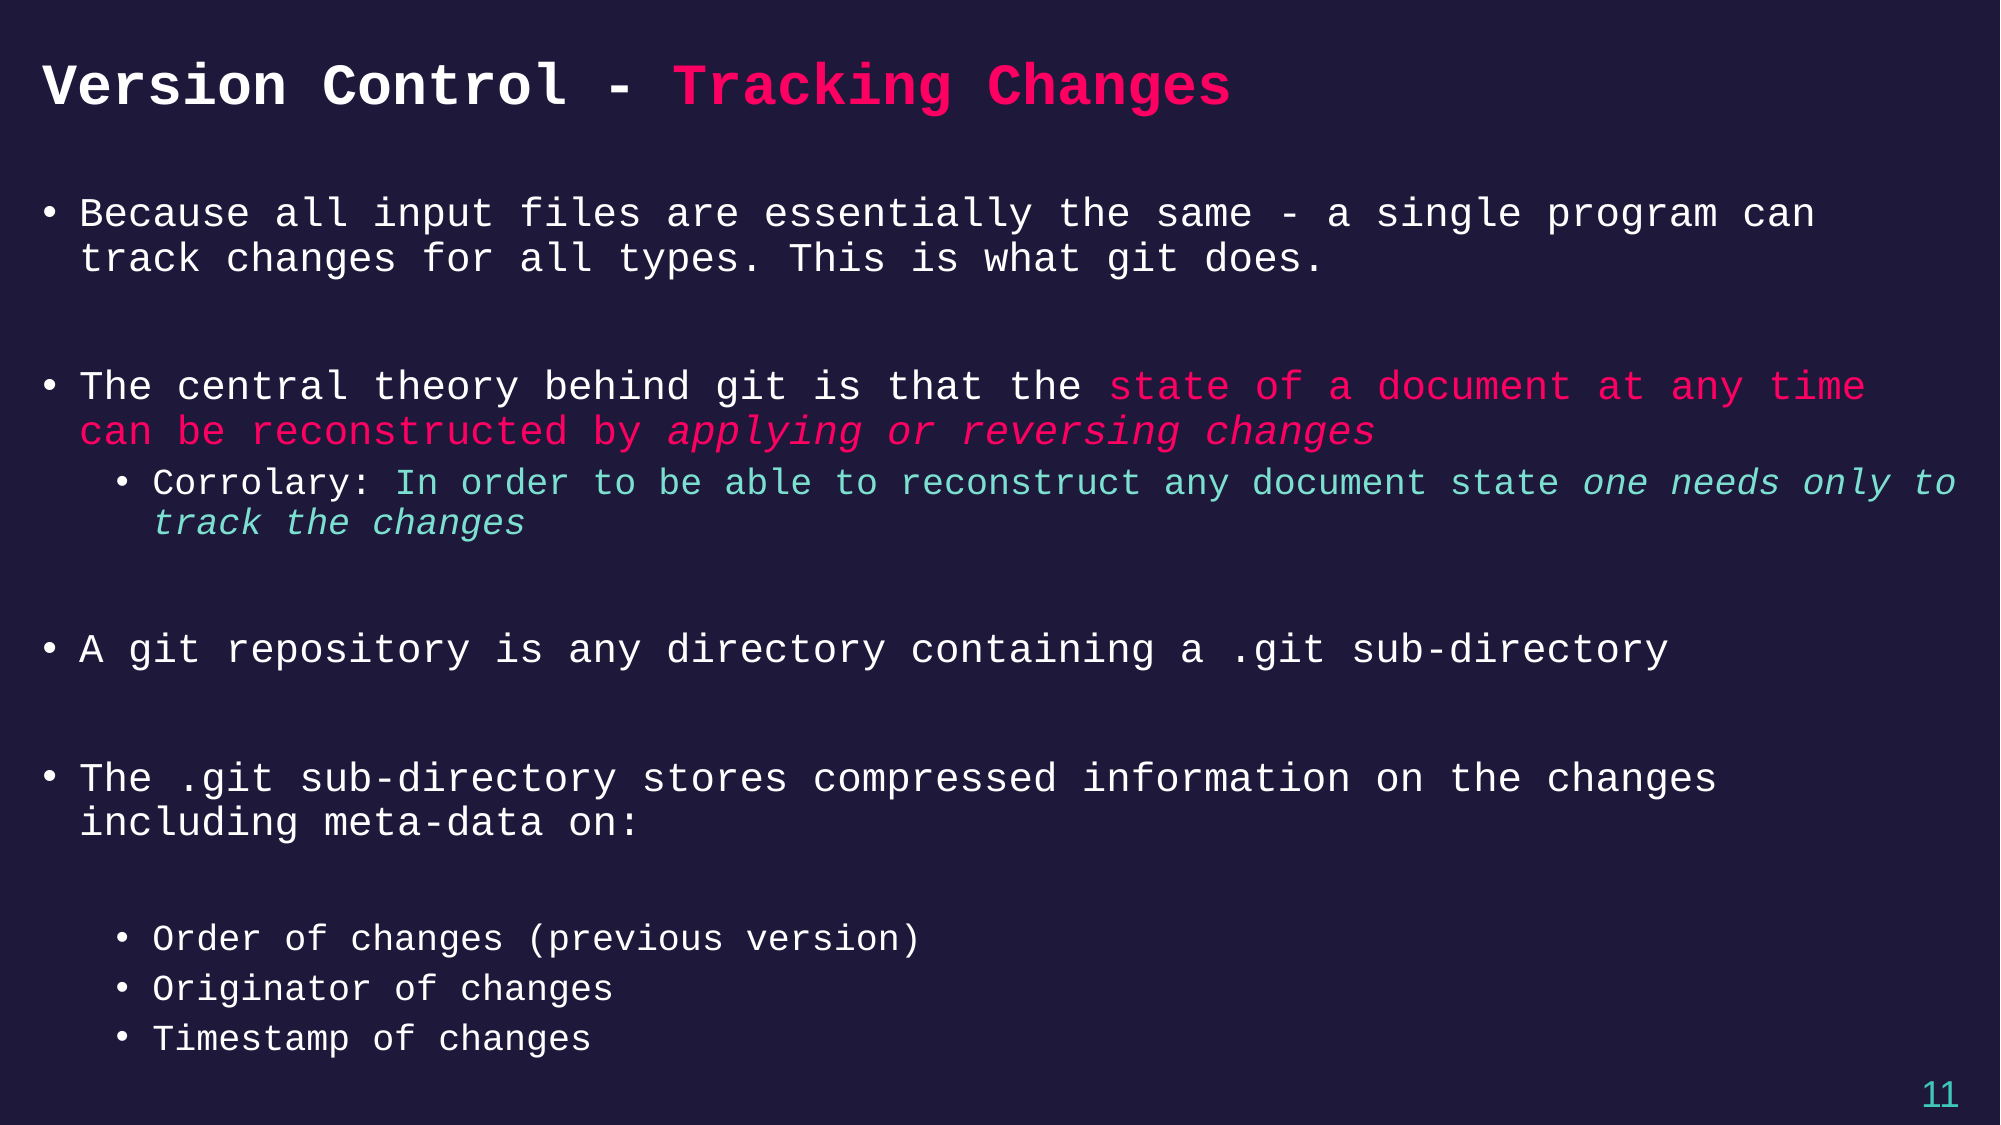

# Version Control - Tracking Changes
Because all input files are essentially the same - a single program can track changes for all types. This is what git does.

The central theory behind git is that the state of a document at any time can be reconstructed by applying or reversing changes
Corrolary: In order to be able to reconstruct any document state one needs only to track the changes

A git repository is any directory containing a .git sub-directory

The .git sub-directory stores compressed information on the changes including meta-data on:

Order of changes (previous version)
Originator of changes
Timestamp of changes